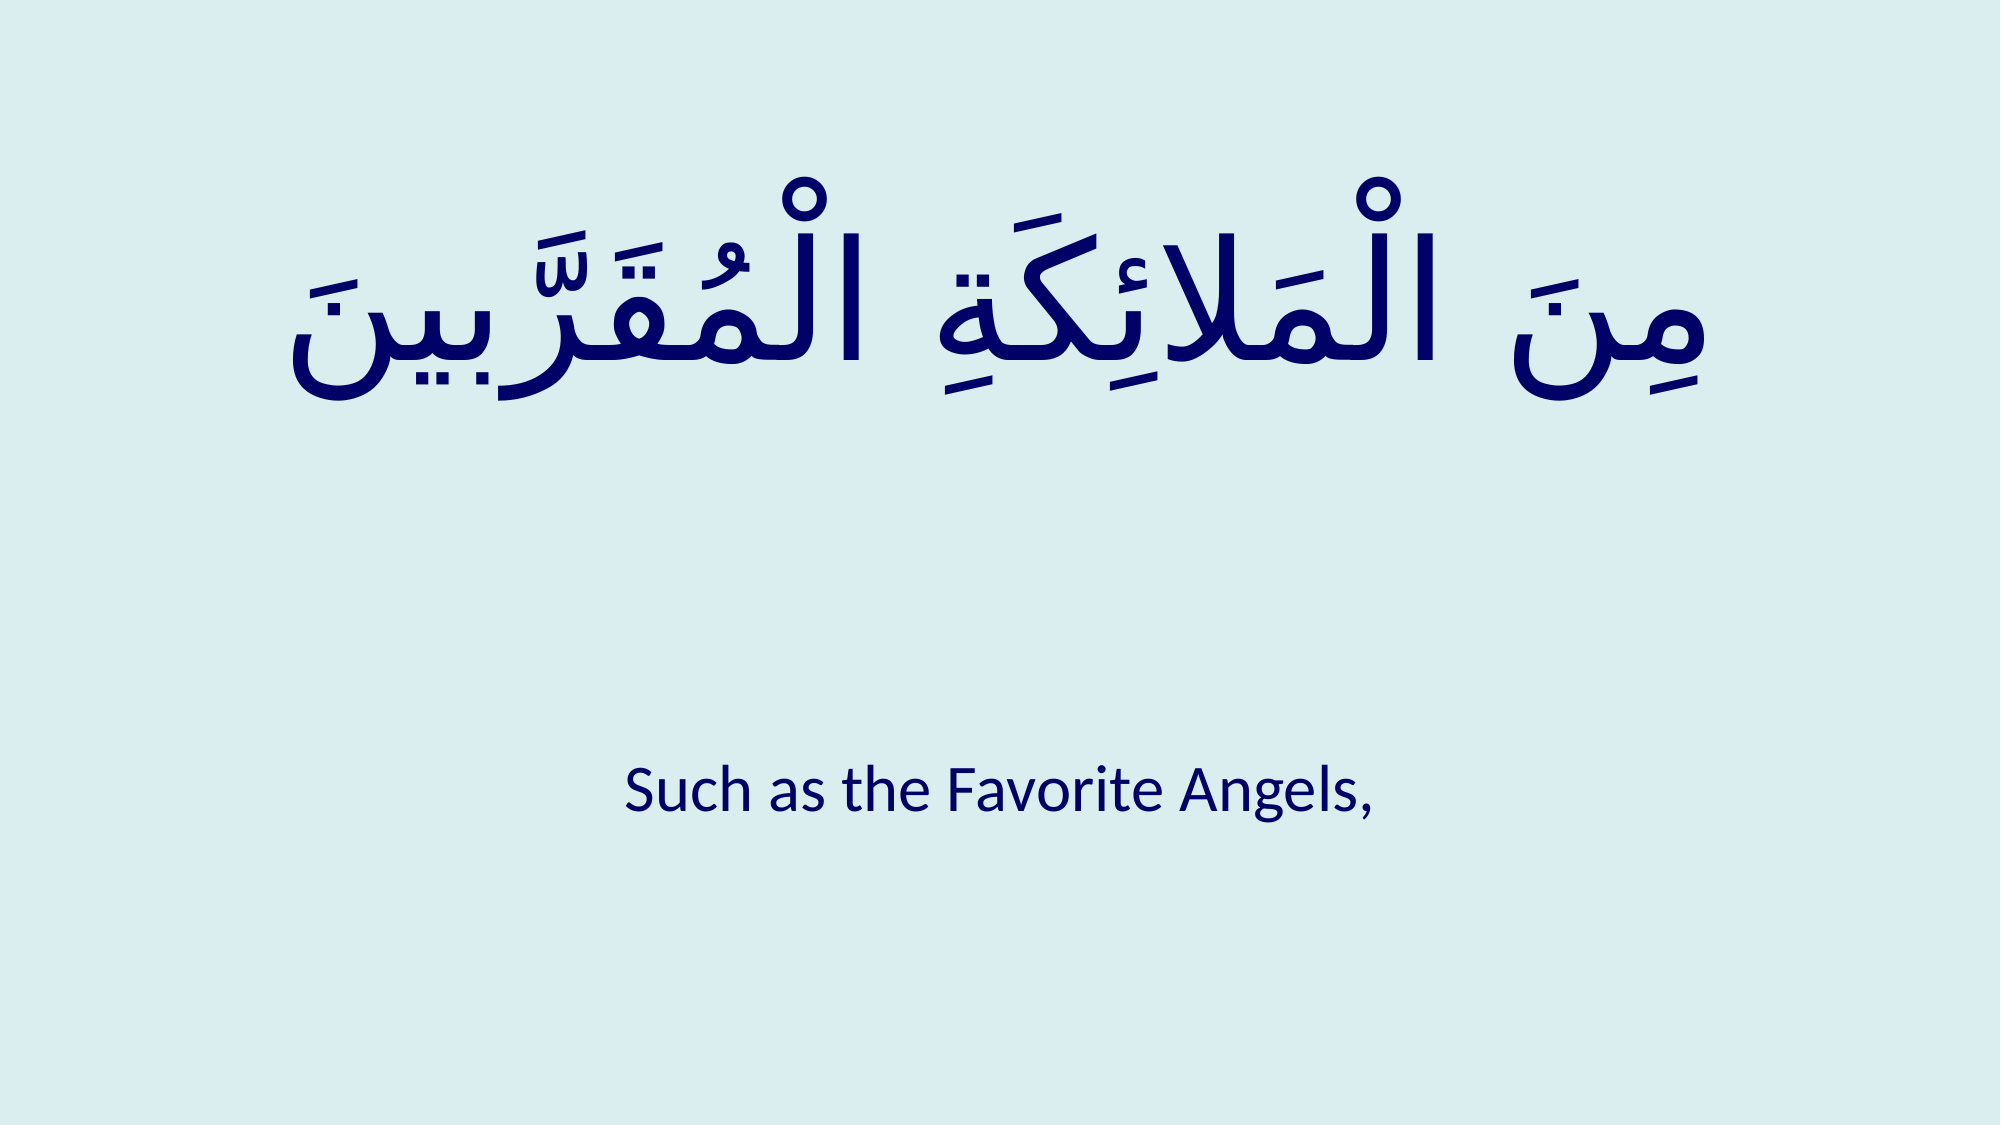

# مِنَ الْمَلائِكَةِ الْمُقَرَّبينَ
Such as the Favorite Angels,